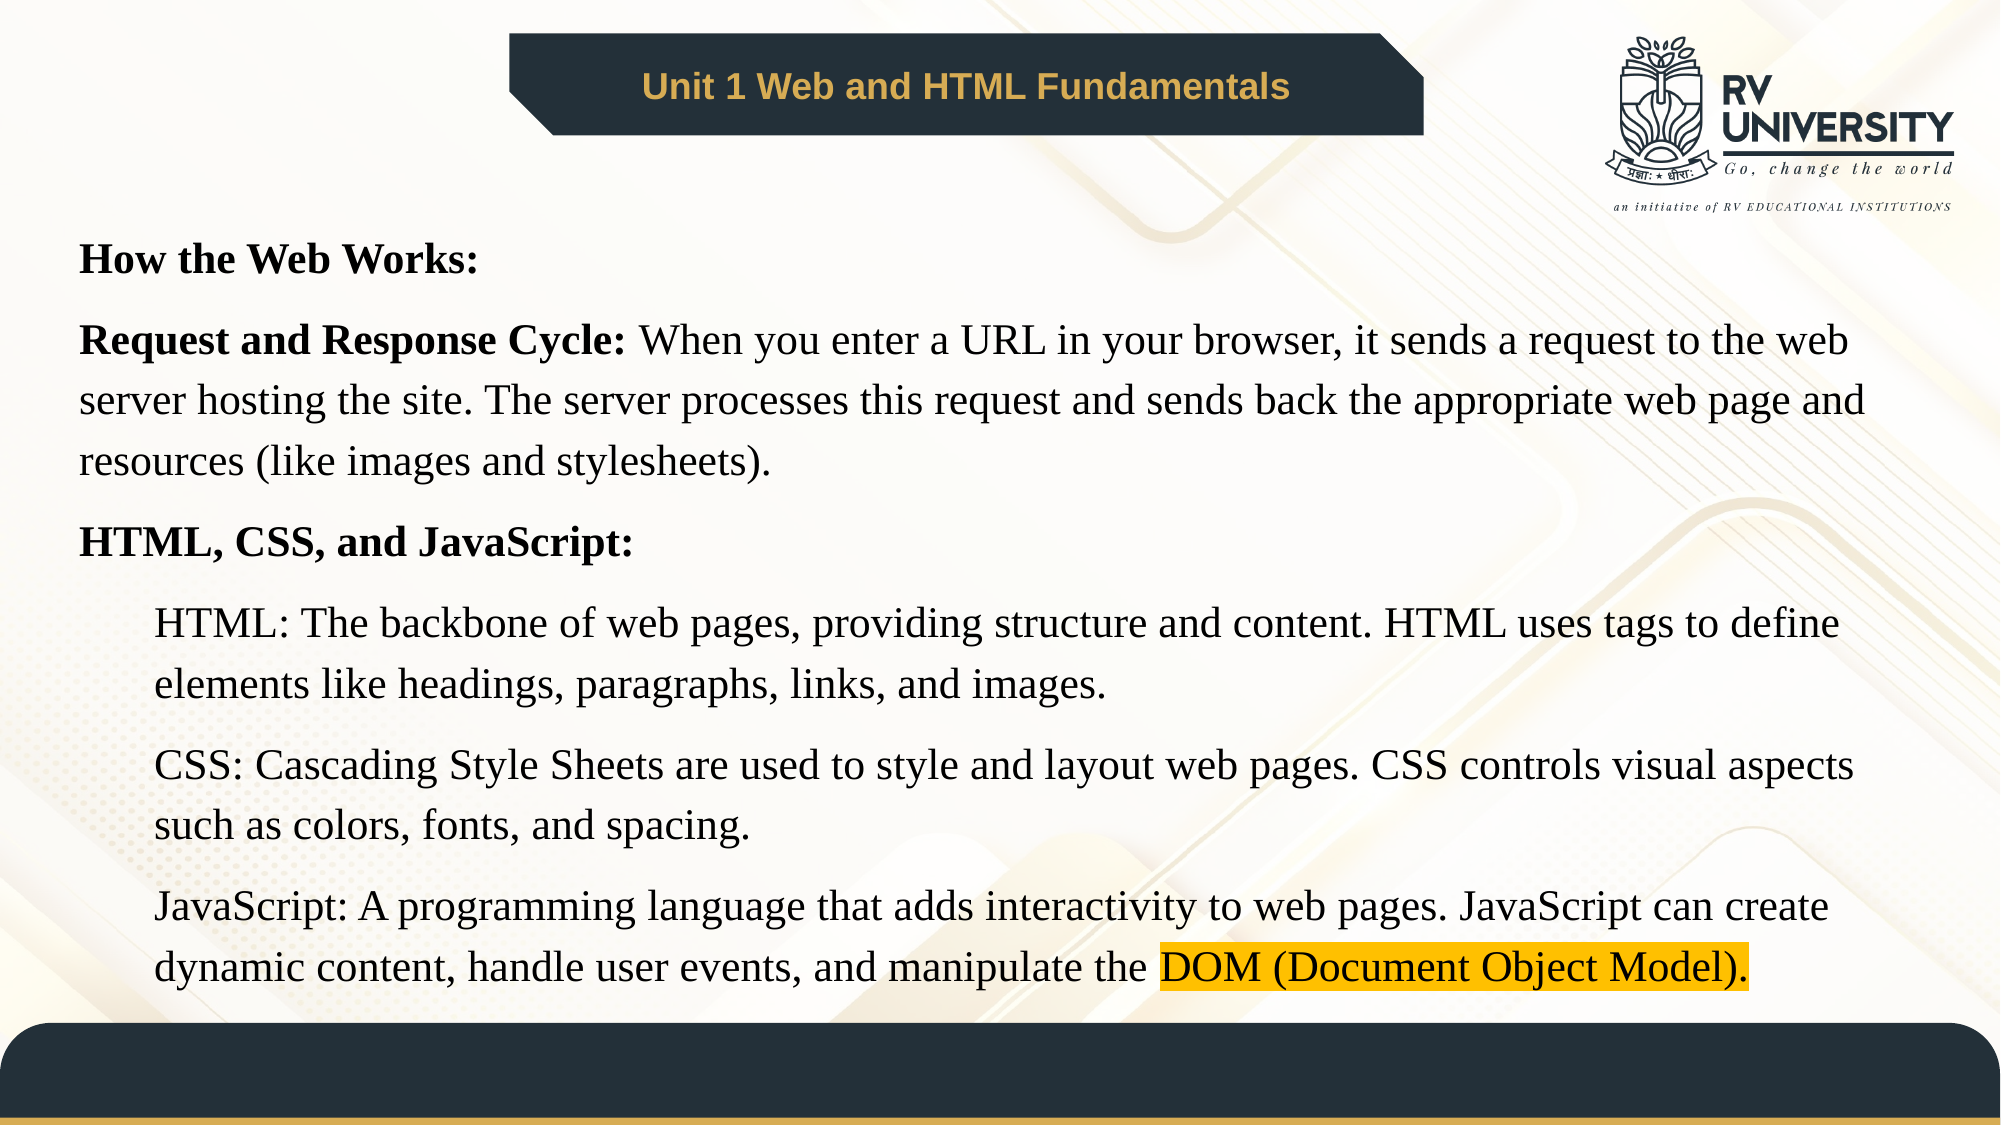

Unit 1 Web and HTML Fundamentals
How the Web Works:
Request and Response Cycle: When you enter a URL in your browser, it sends a request to the web server hosting the site. The server processes this request and sends back the appropriate web page and resources (like images and stylesheets).
HTML, CSS, and JavaScript:
HTML: The backbone of web pages, providing structure and content. HTML uses tags to define elements like headings, paragraphs, links, and images.
CSS: Cascading Style Sheets are used to style and layout web pages. CSS controls visual aspects such as colors, fonts, and spacing.
JavaScript: A programming language that adds interactivity to web pages. JavaScript can create dynamic content, handle user events, and manipulate the DOM (Document Object Model).